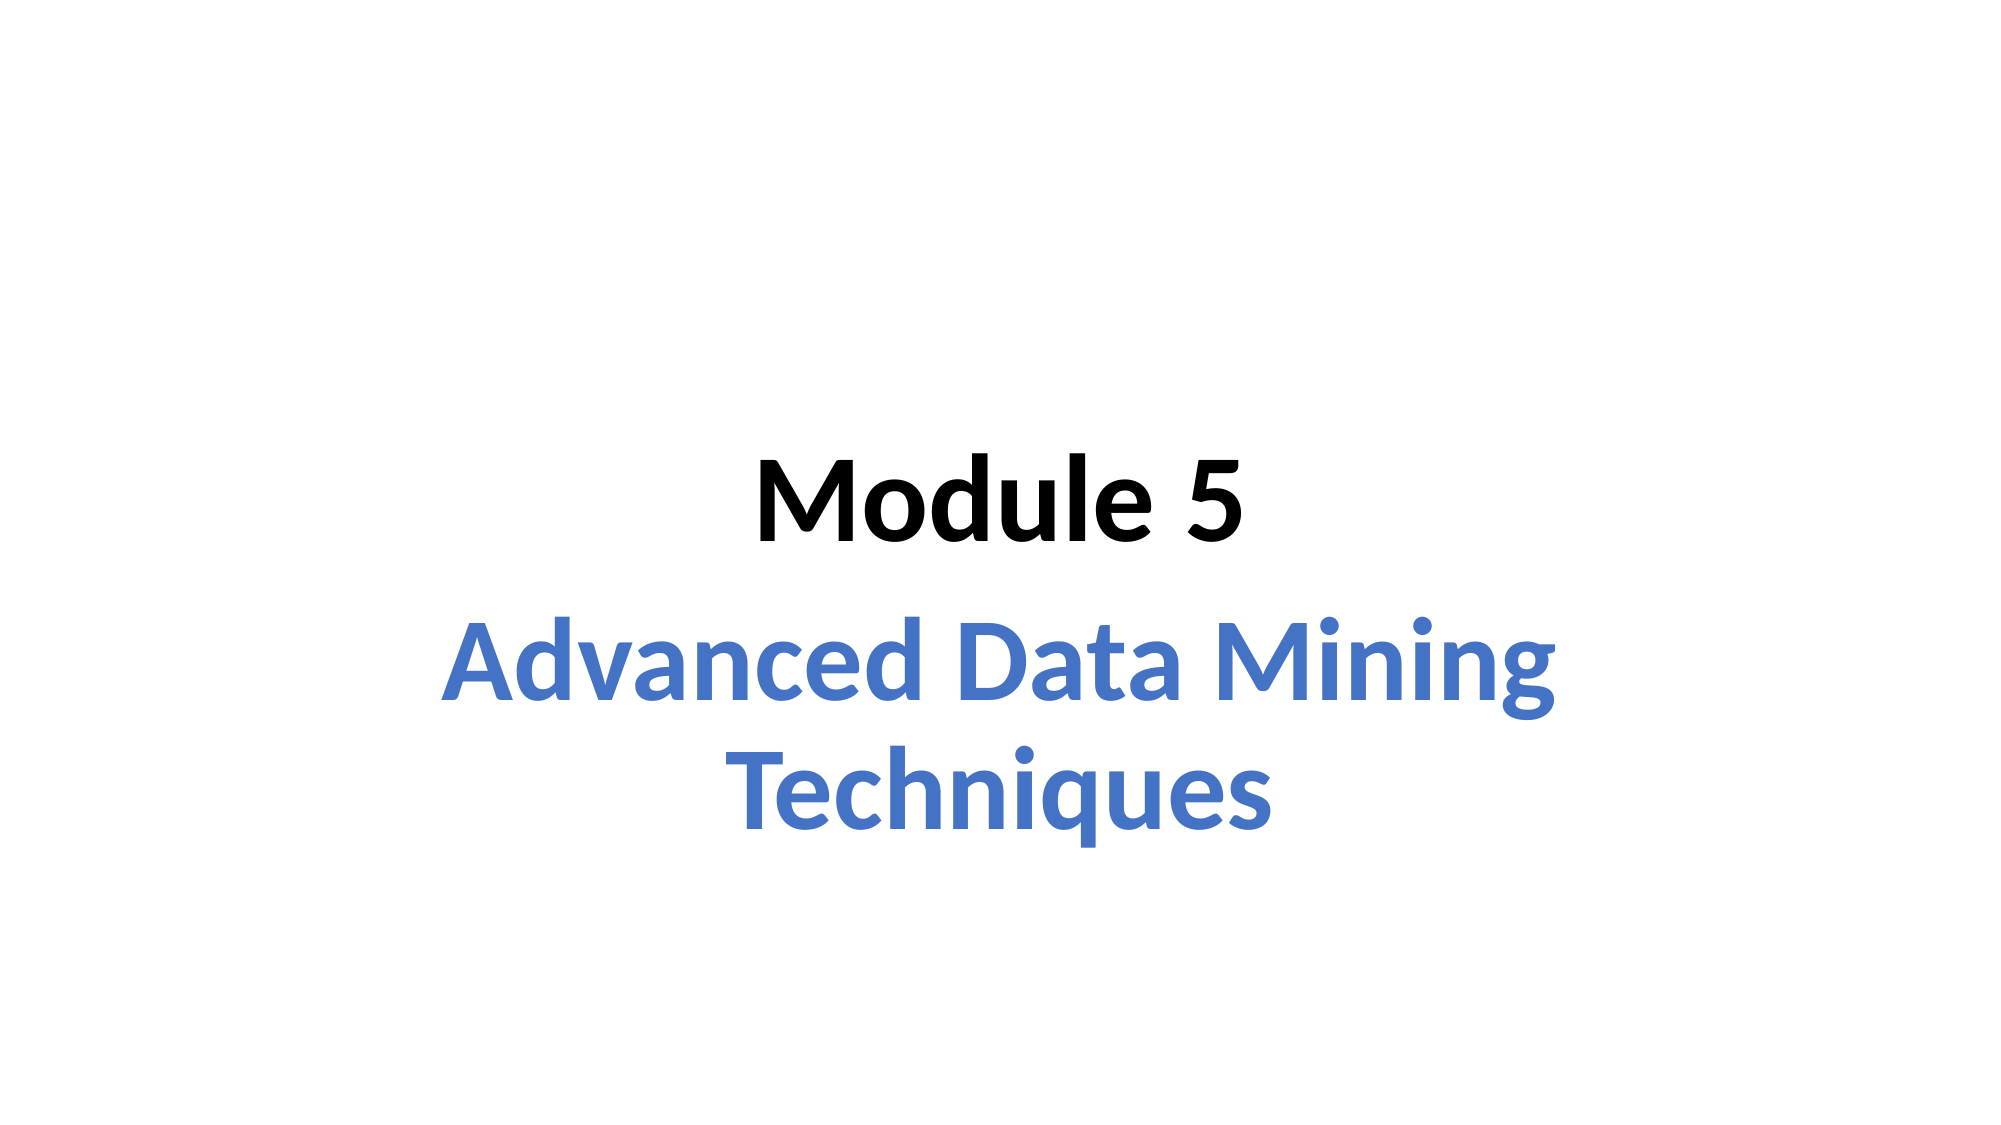

# Module 5
Advanced Data Mining Techniques